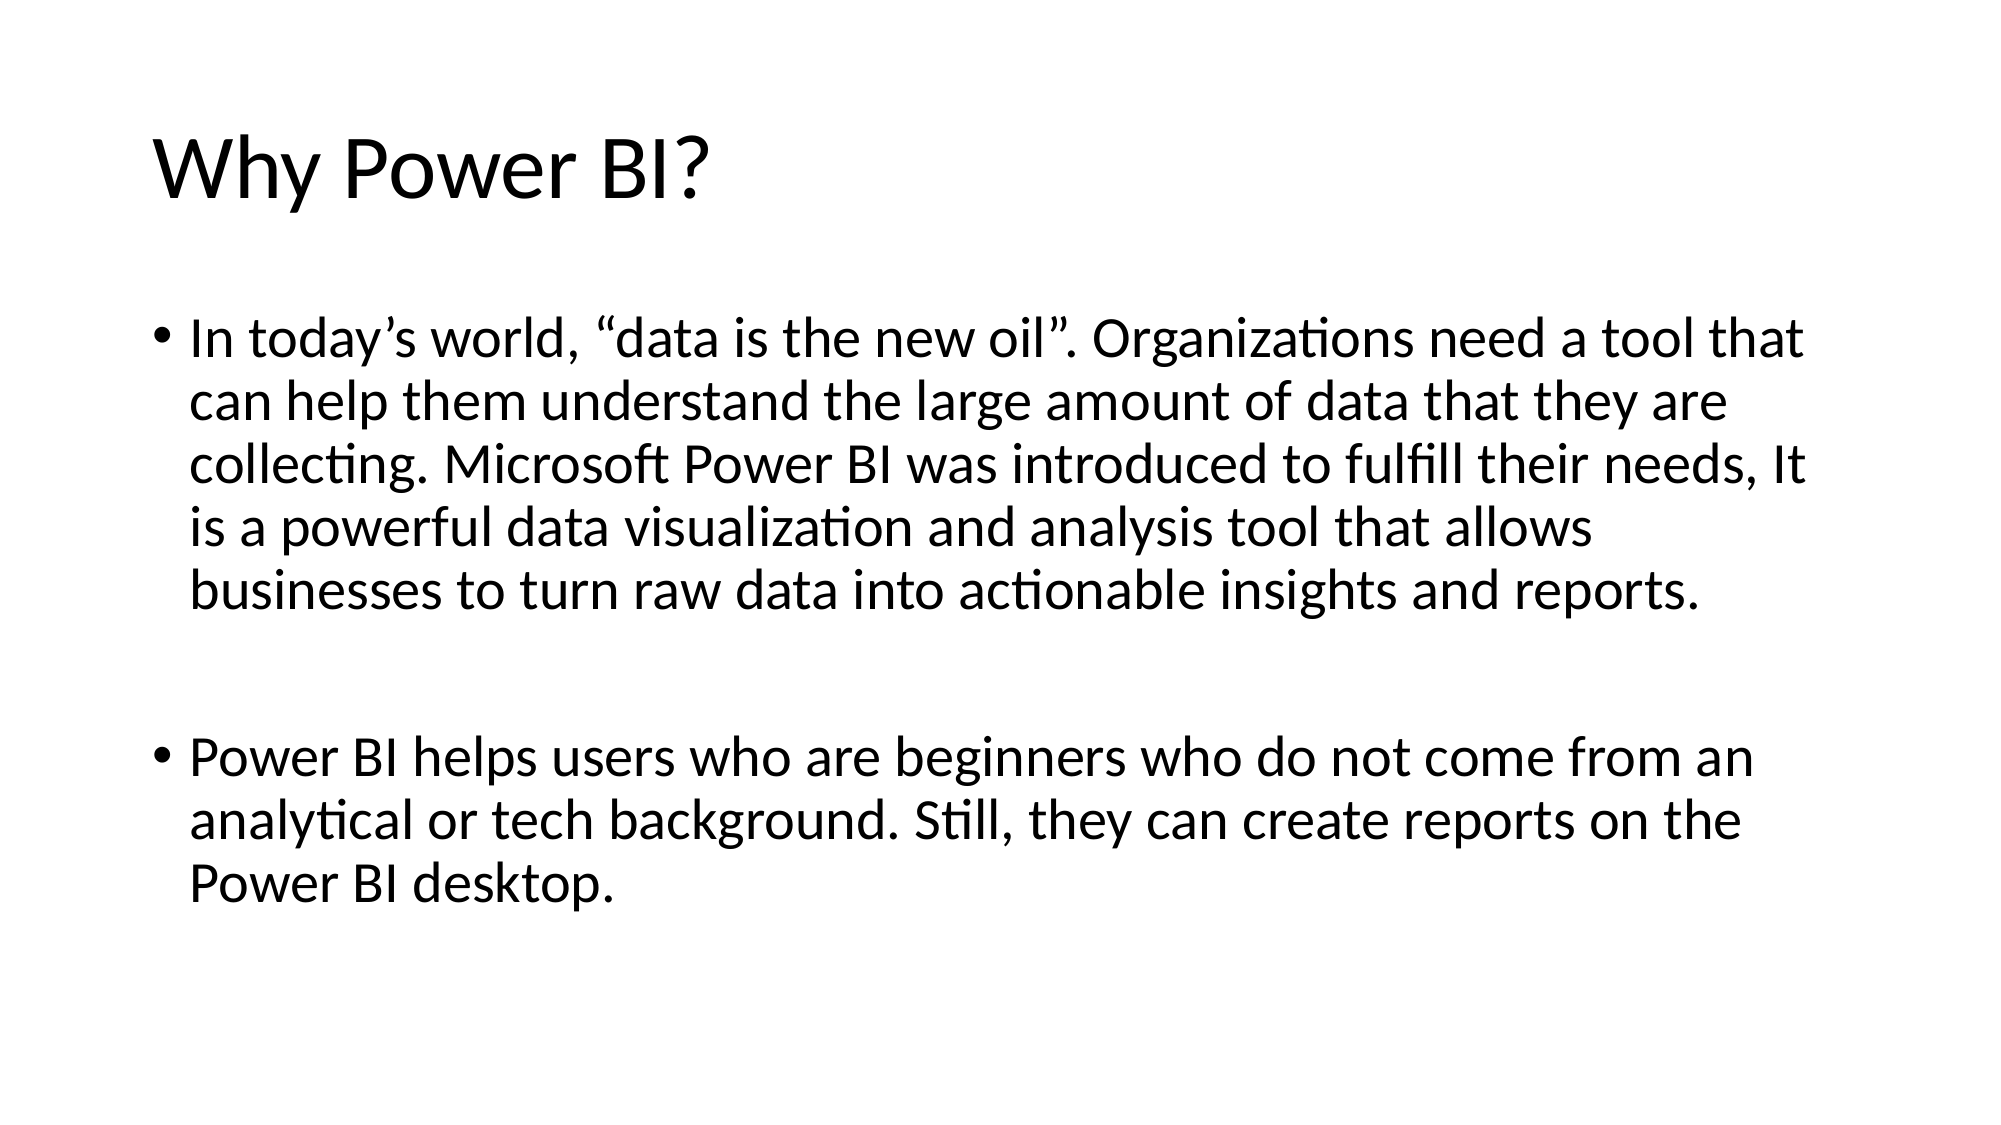

# Why Power BI?
In today’s world, “data is the new oil”. Organizations need a tool that can help them understand the large amount of data that they are collecting. Microsoft Power BI was introduced to fulfill their needs, It is a powerful data visualization and analysis tool that allows businesses to turn raw data into actionable insights and reports.

Power BI helps users who are beginners who do not come from an analytical or tech background. Still, they can create reports on the Power BI desktop.